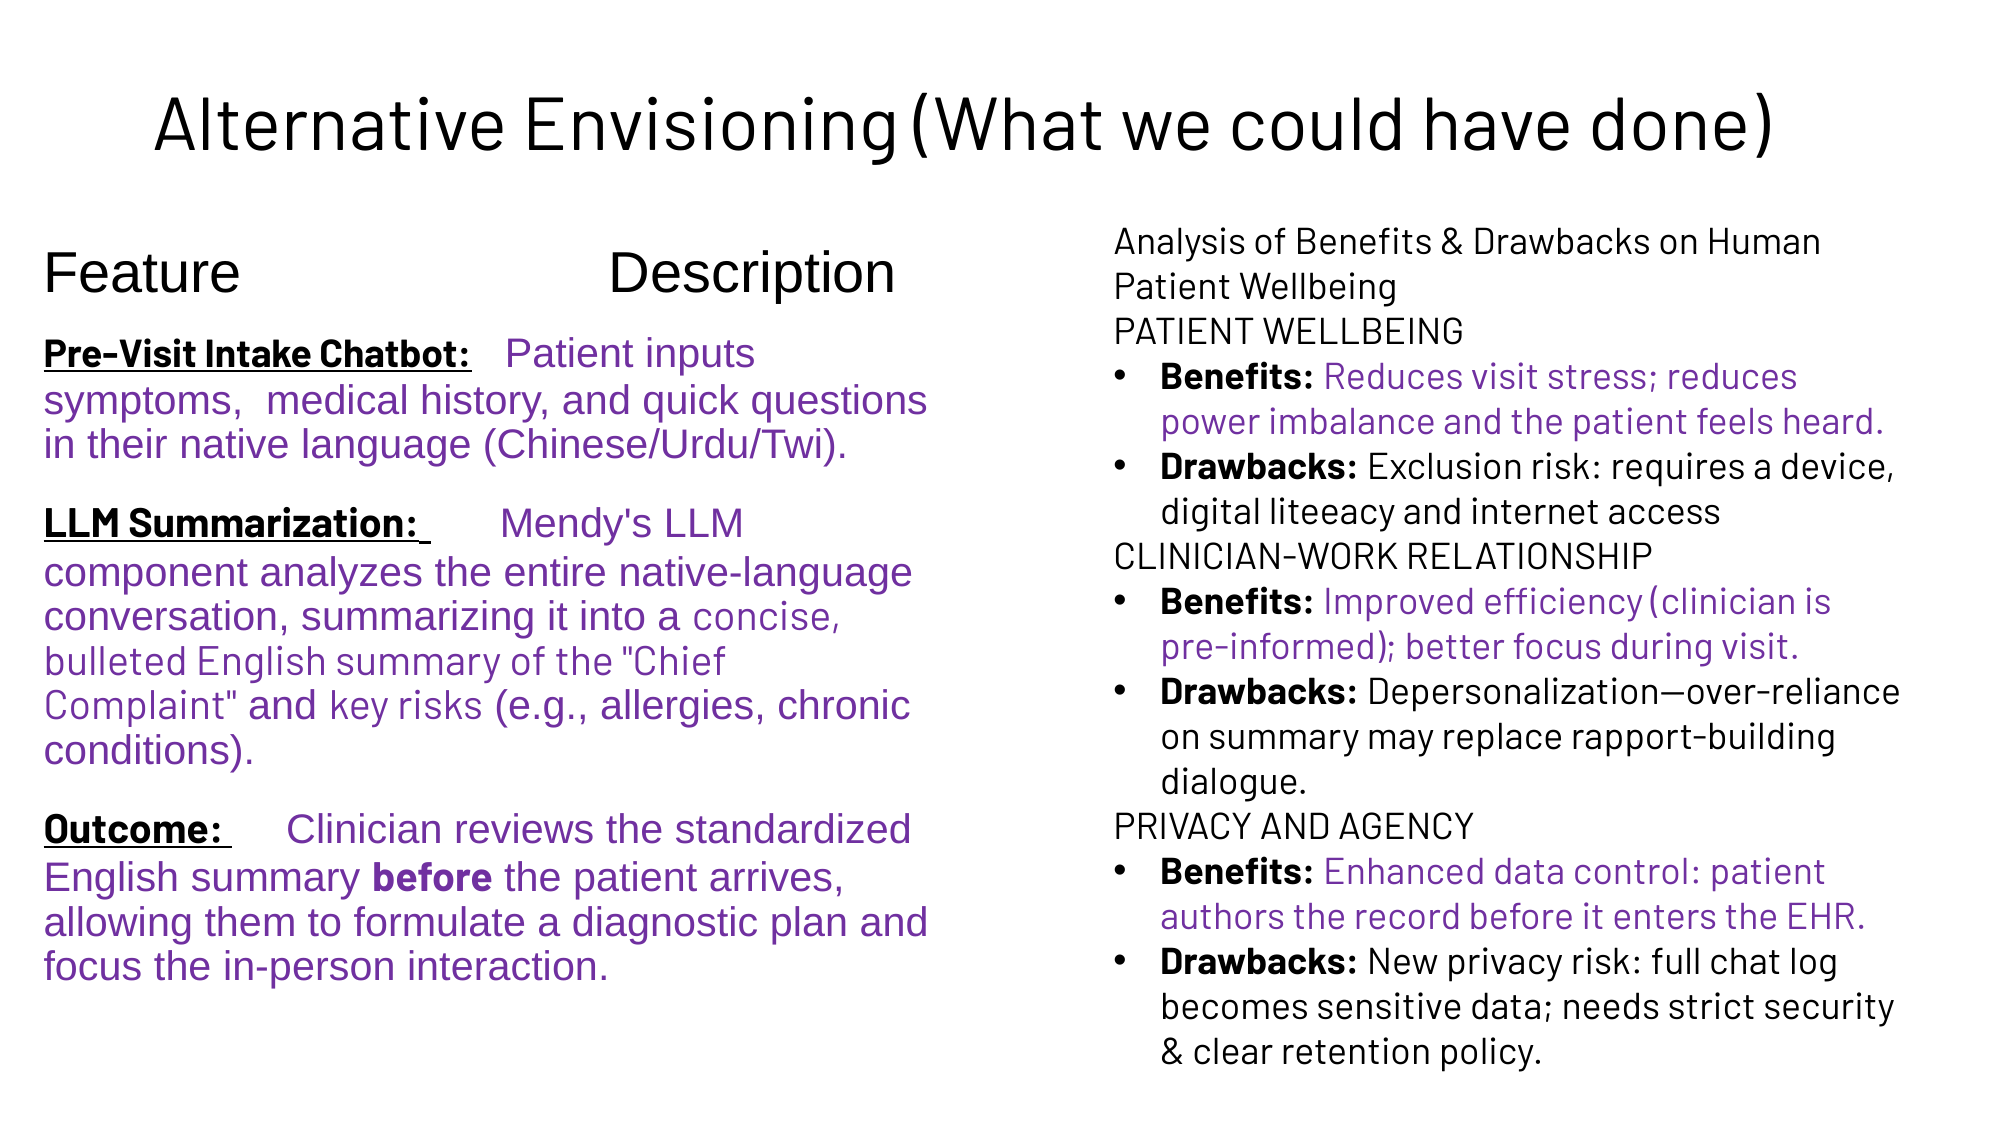

# Alternative Envisioning (What we could have done)
Analysis of Benefits & Drawbacks on Human
Patient Wellbeing
PATIENT WELLBEING
Benefits: Reduces visit stress; reduces power imbalance and the patient feels heard.
Drawbacks: Exclusion risk: requires a device, digital liteeacy and internet access
CLINICIAN-WORK RELATIONSHIP
Benefits: Improved efficiency (clinician is pre-informed); better focus during visit.
Drawbacks: Depersonalization—over-reliance on summary may replace rapport-building dialogue.
PRIVACY AND AGENCY
Benefits: Enhanced data control: patient authors the record before it enters the EHR.
Drawbacks: New privacy risk: full chat log becomes sensitive data; needs strict security & clear retention policy.

Feature                       Description
Pre-Visit Intake Chatbot:    Patient inputs symptoms,  medical history, and quick questions in their native language (Chinese/Urdu/Twi).
LLM Summarization:       Mendy's LLM component analyzes the entire native-language conversation, summarizing it into a concise, bulleted English summary of the "Chief Complaint" and key risks (e.g., allergies, chronic conditions).
Outcome:      Clinician reviews the standardized English summary before the patient arrives, allowing them to formulate a diagnostic plan and focus the in-person interaction.